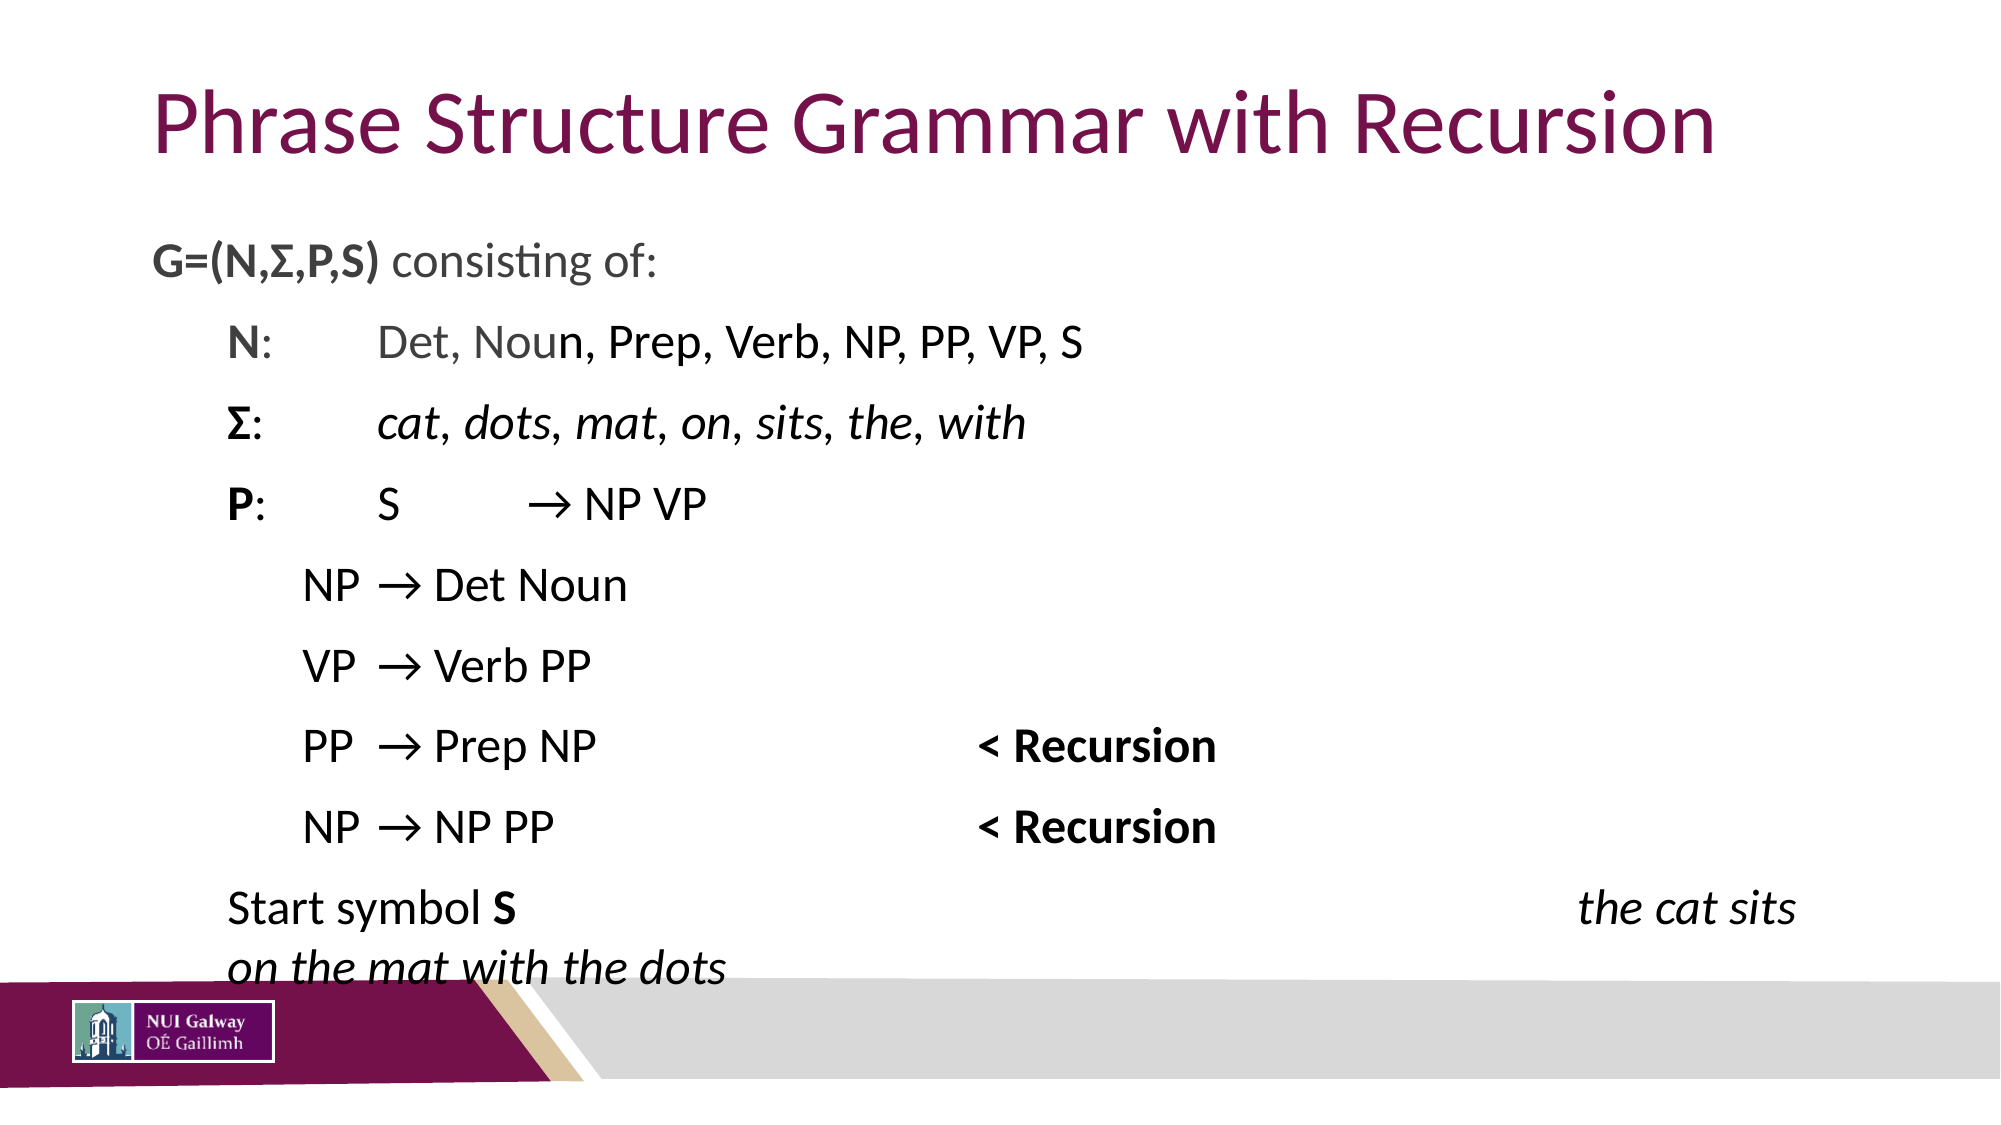

# Phrase Structure Grammar with Recursion
G=(N,Σ,P,S) consisting of:
N: 	Det, Noun, Prep, Verb, NP, PP, VP, S
Σ: 	cat, dots, mat, on, sits, the, with
P:	S 	→ NP VP
NP	→ Det Noun
VP	→ Verb PP
PP	→ Prep NP			< Recursion
NP 	→ NP PP			< Recursion
Start symbol S								the cat sits on the mat with the dots